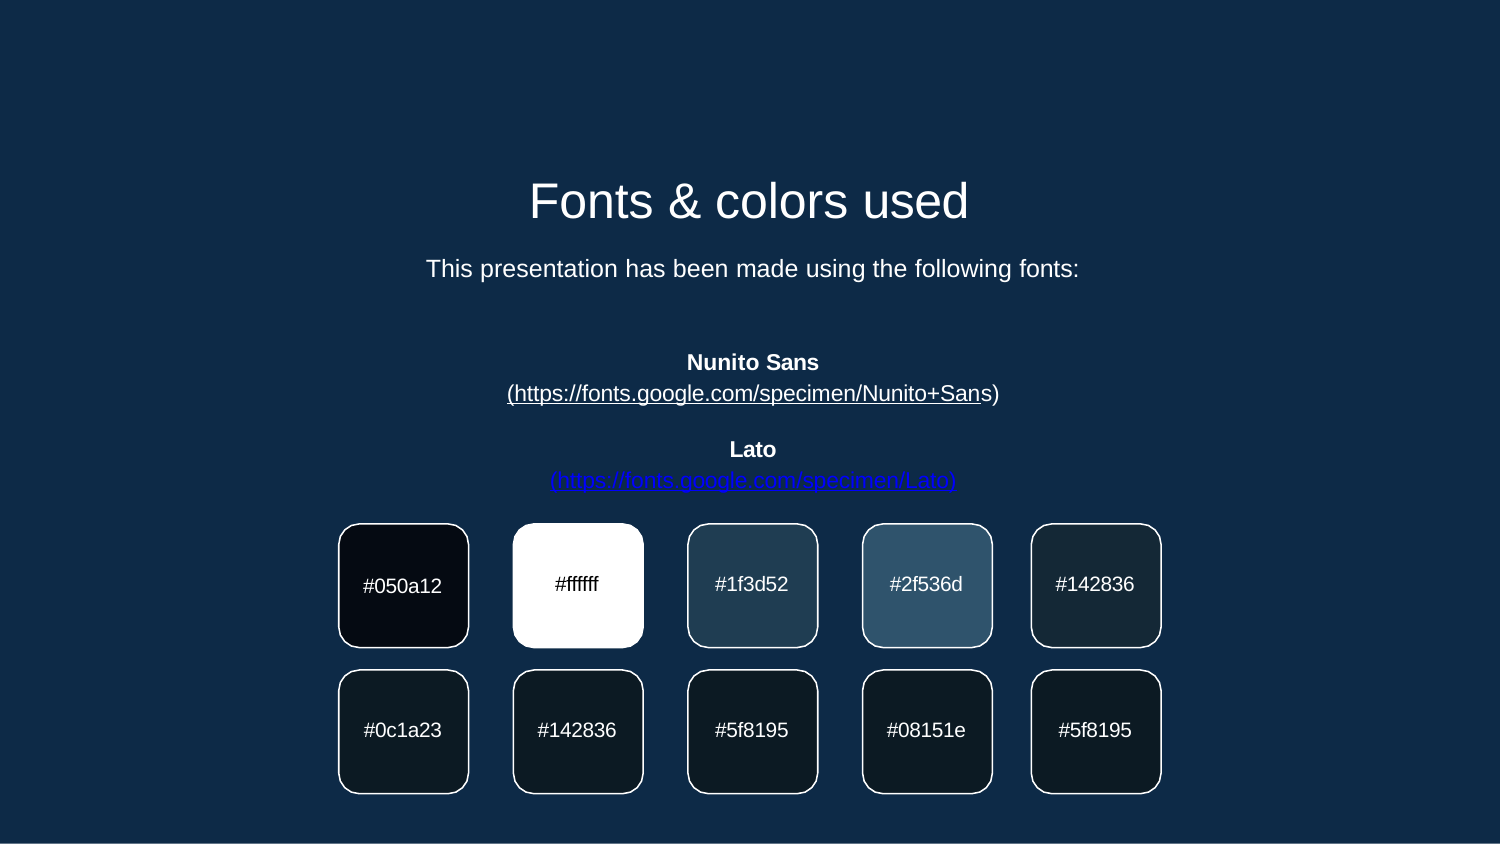

# Fonts & colors used
This presentation has been made using the following fonts:

Nunito Sans
(https://fonts.google.com/specimen/Nunito+Sans)

Lato
(https://fonts.google.com/specimen/Lato)

#ffffff
#1f3d52
#2f536d
#142836
#050a12

#0c1a23
#142836
#5f8195
#08151e
#5f8195